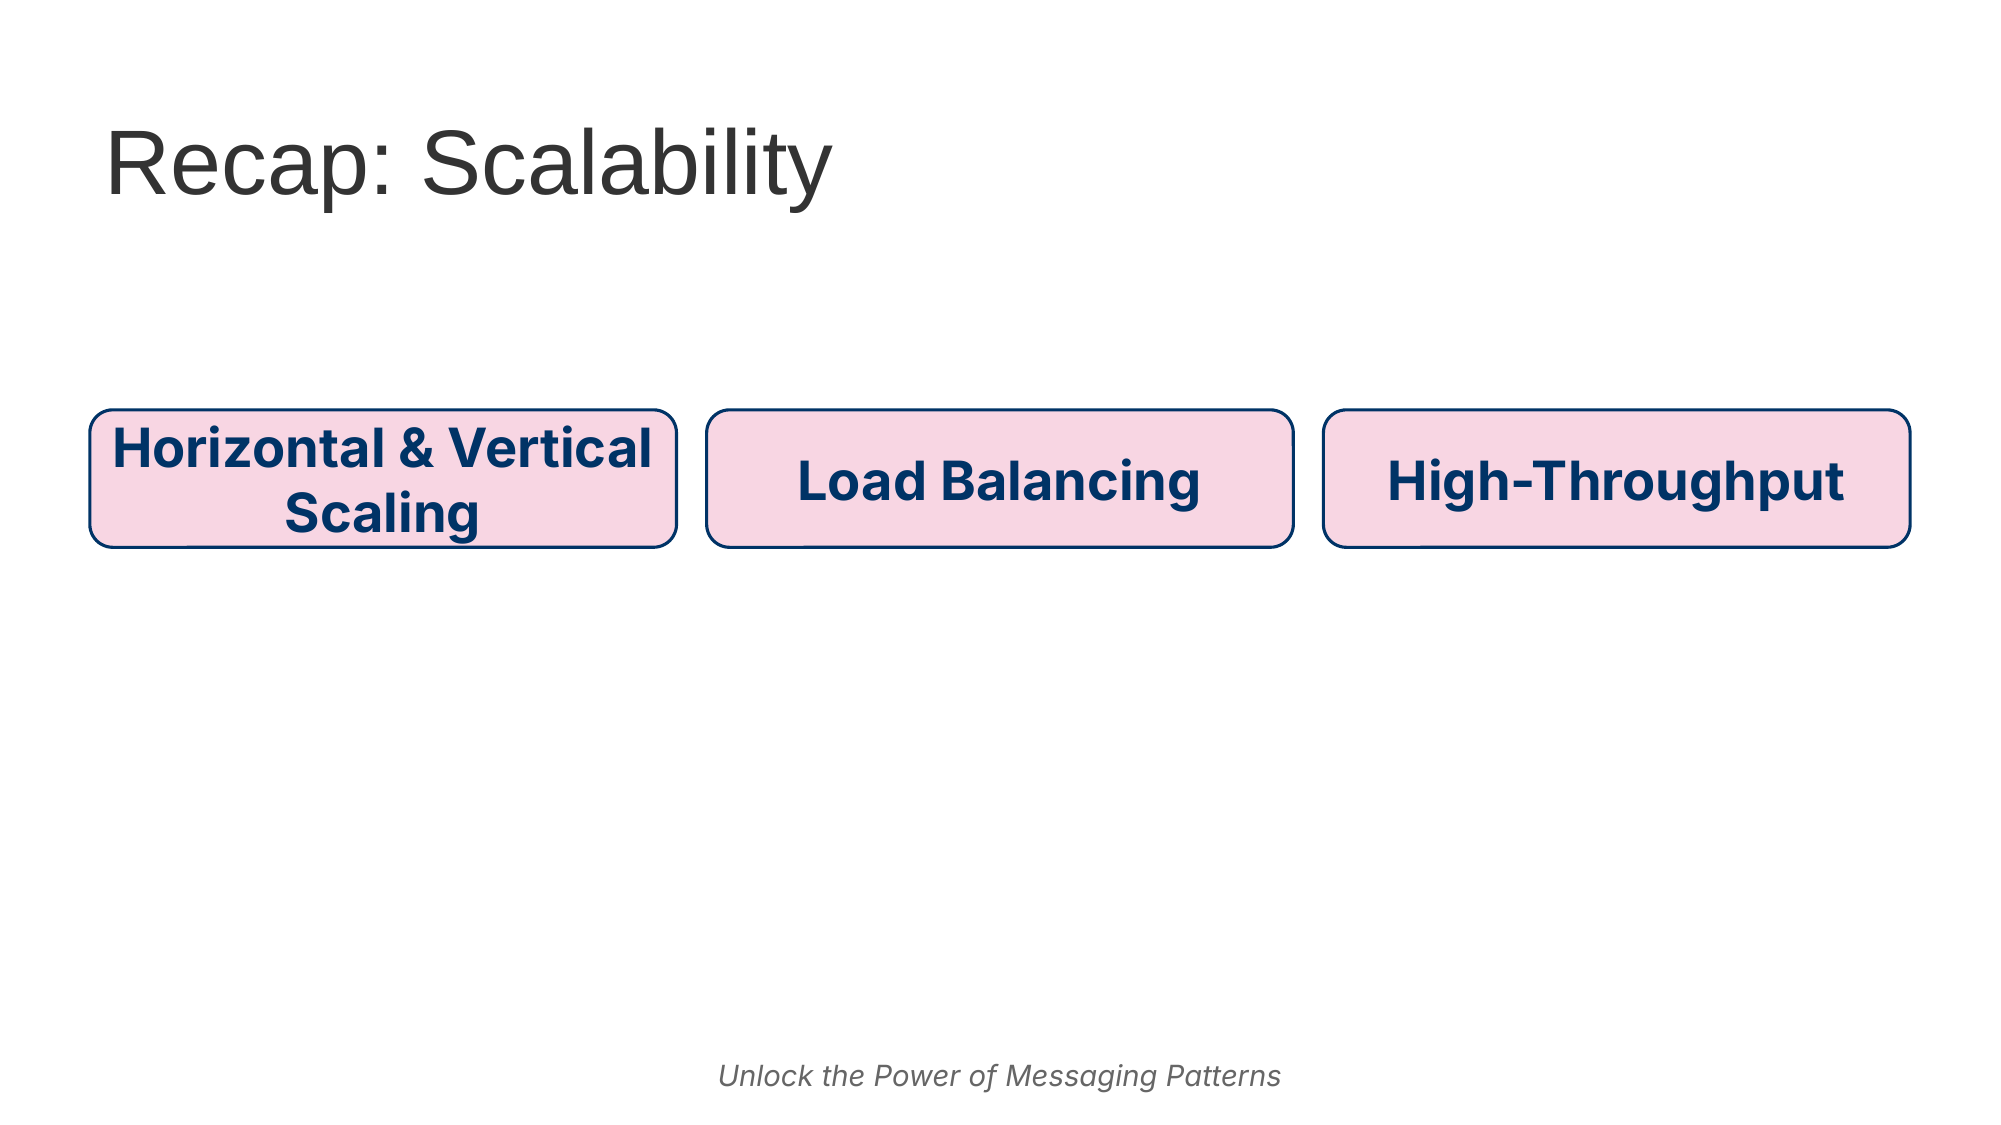

# Recap: Scalability
Horizontal & Vertical Scaling
Load Balancing
High-Throughput